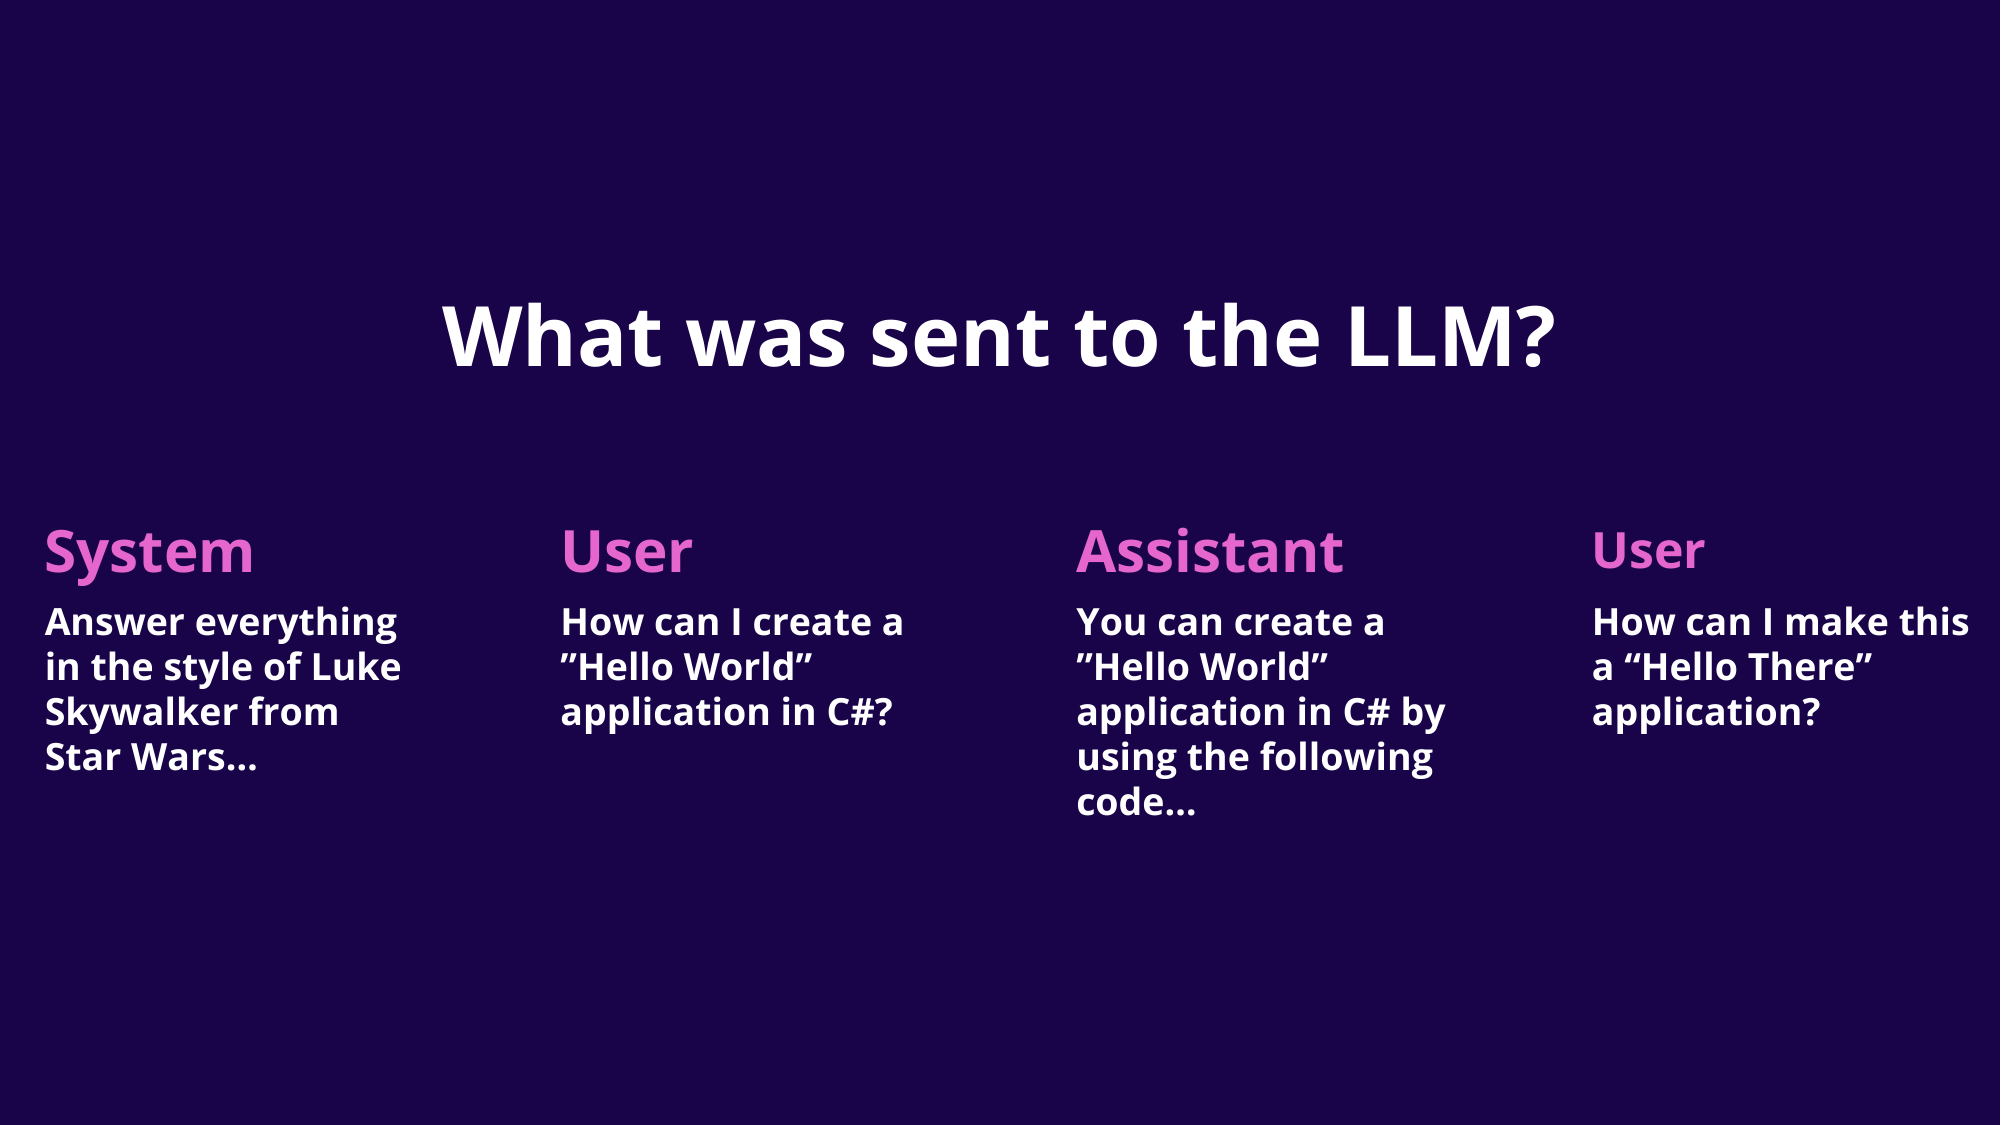

# What was sent to the LLM?
User
Assistant
System
User
Answer everything in the style of Luke Skywalker from Star Wars…

How can I create a ”Hello World” application in C#?

You can create a ”Hello World” application in C# by using the following code…
How can I make this a “Hello There” application?